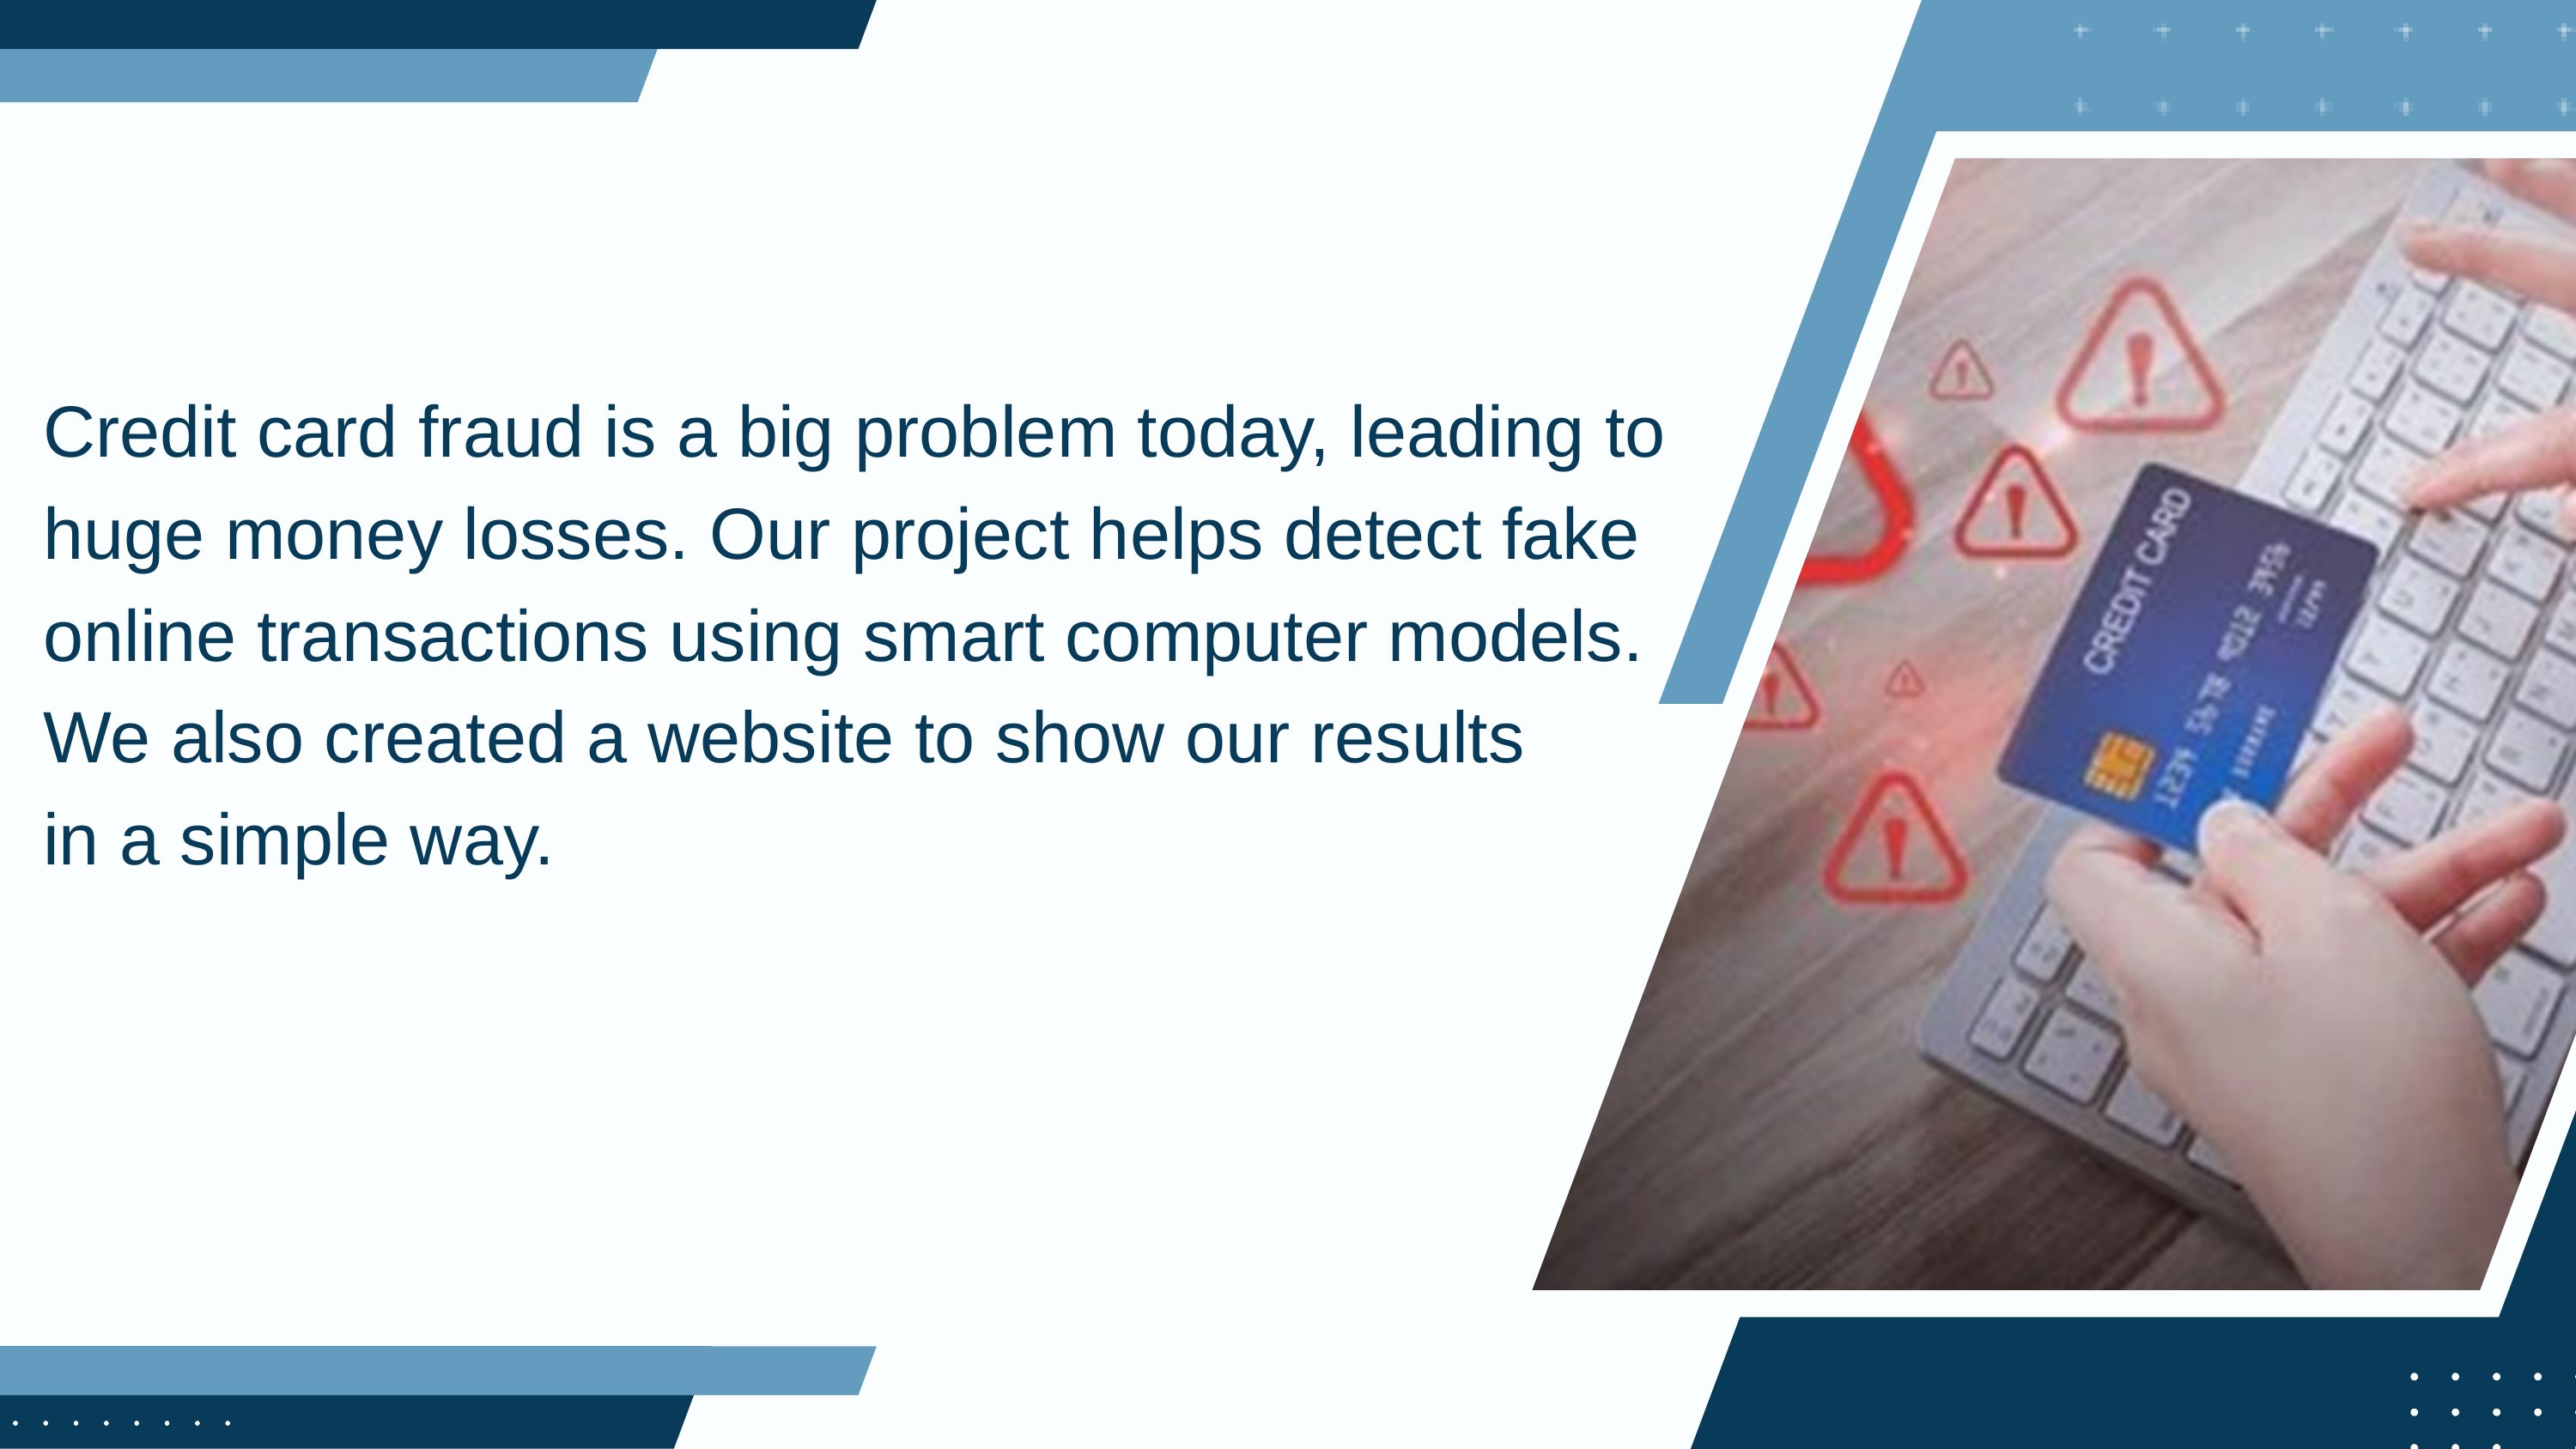

Credit card fraud is a big problem today, leading to huge money losses. Our project helps detect fake online transactions using smart computer models. We also created a website to show our results in a simple way.